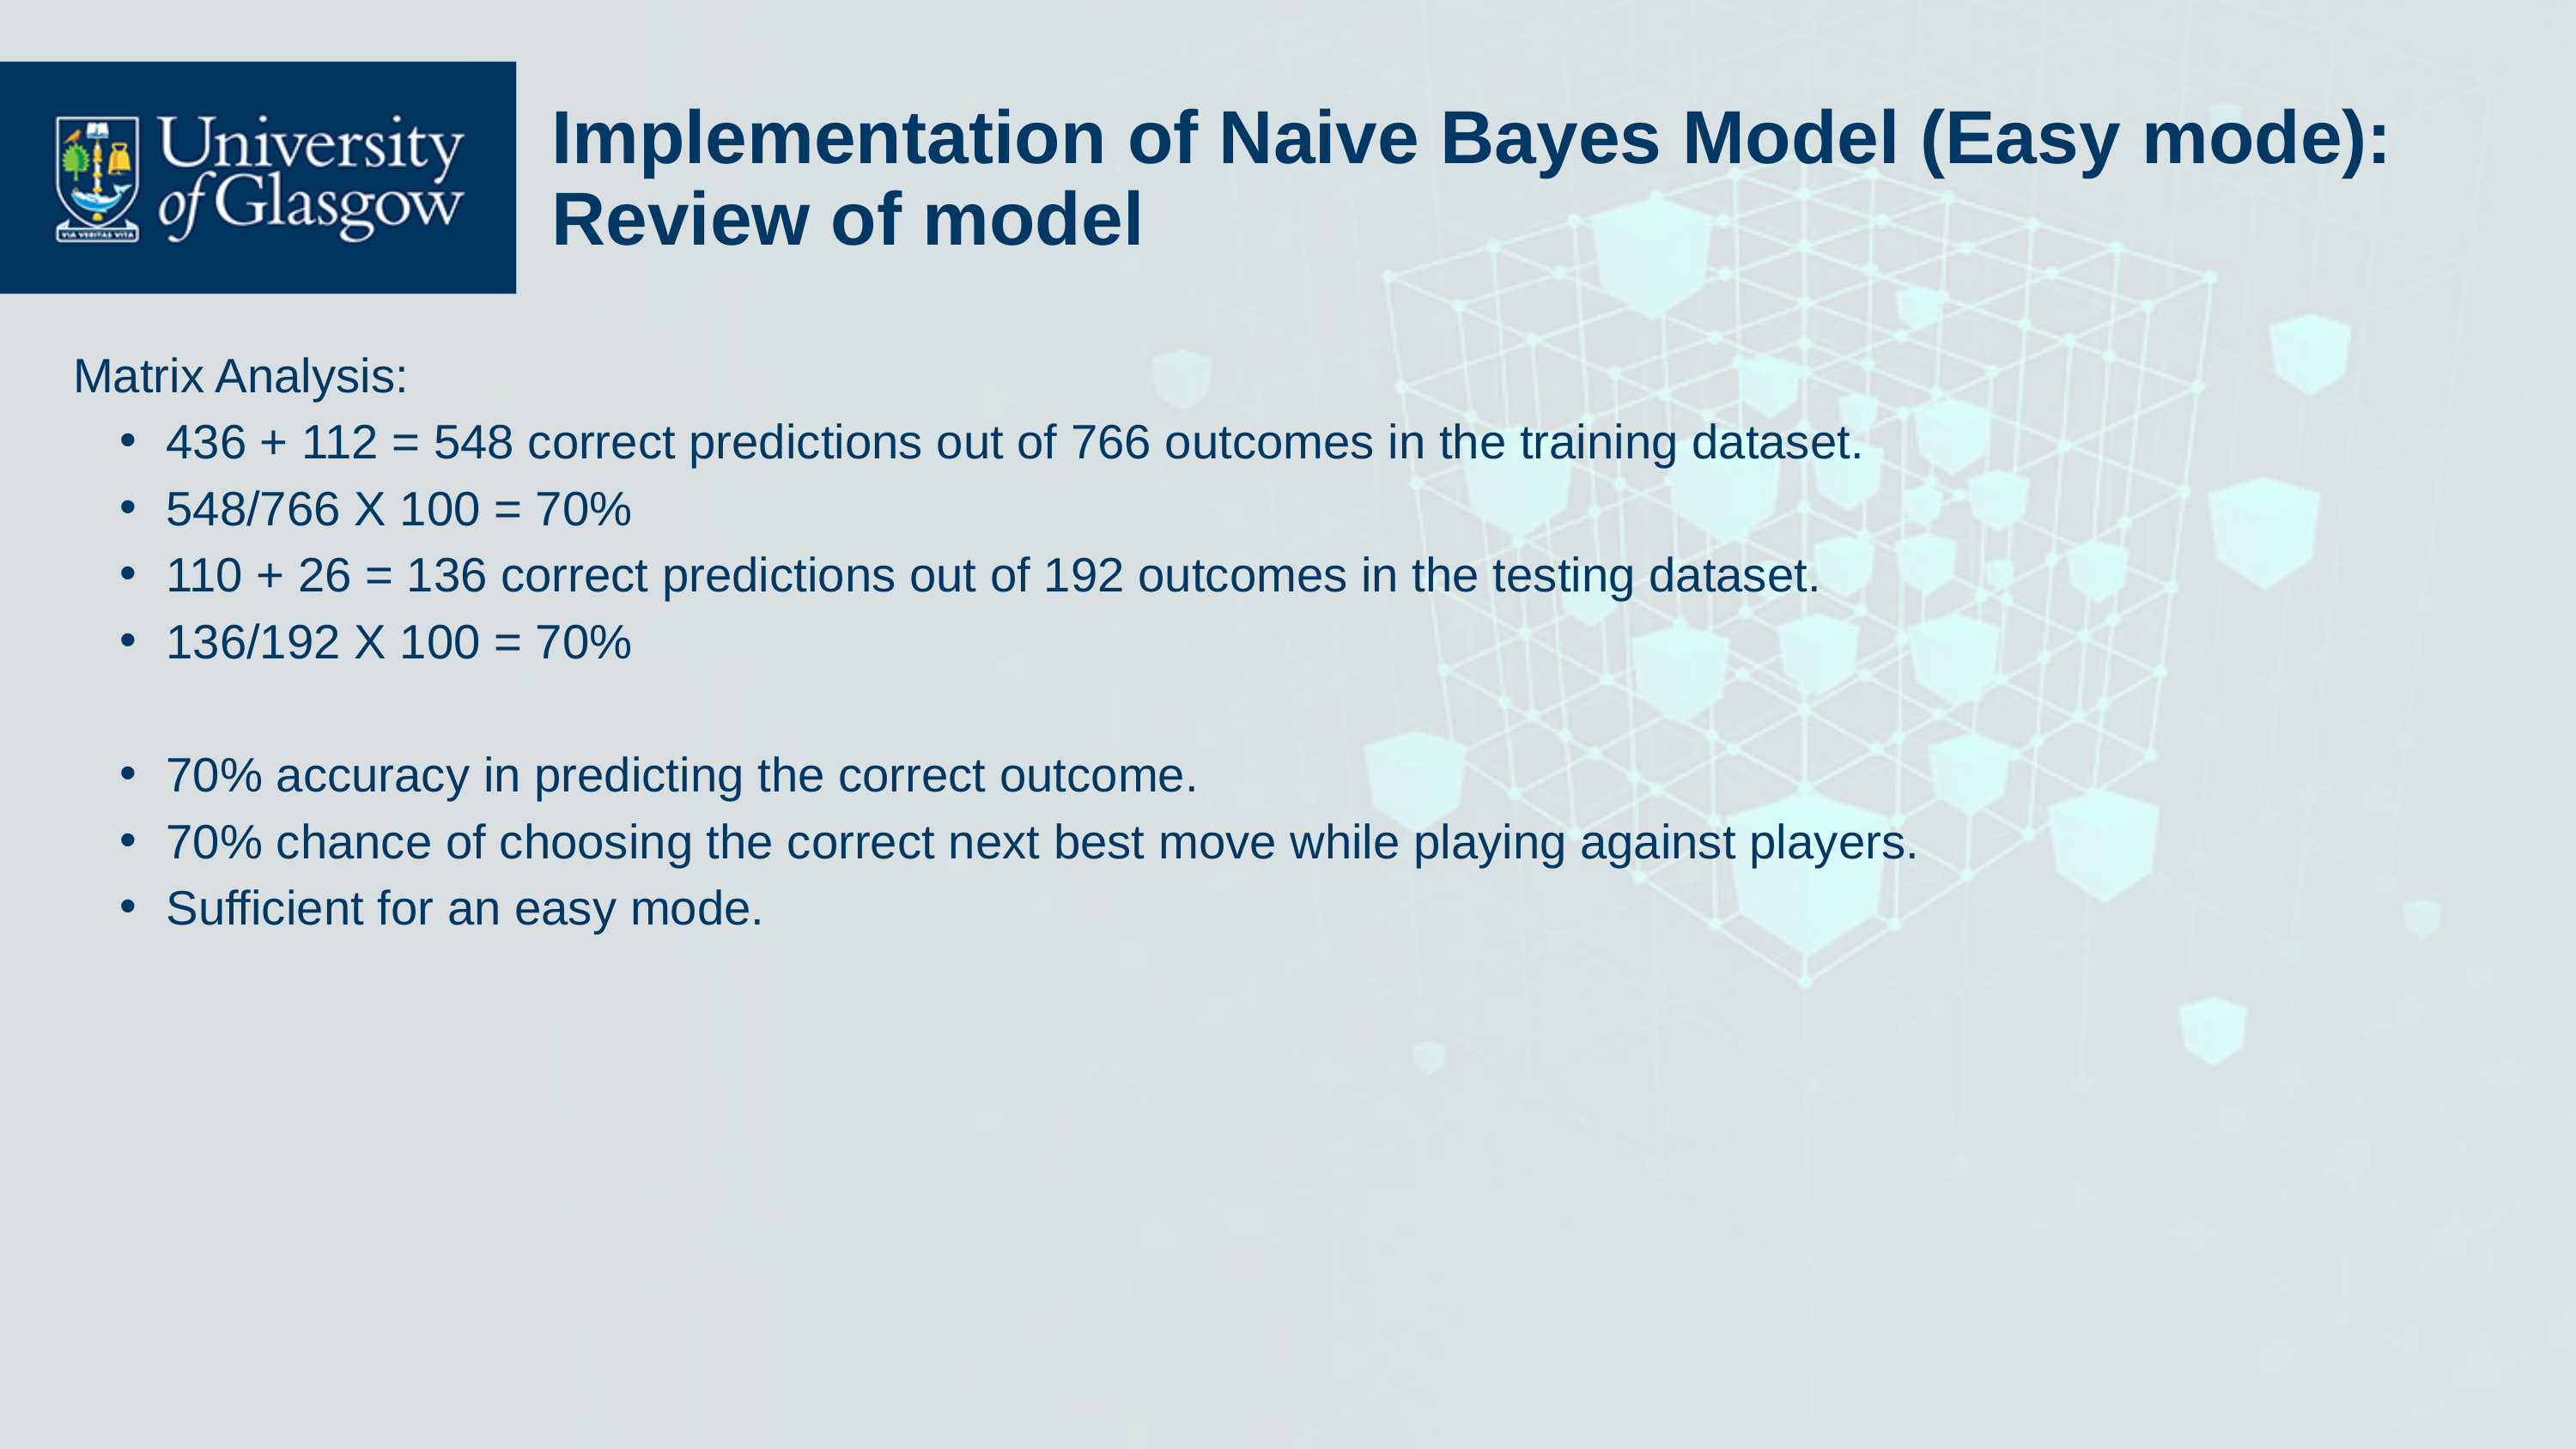

Implementation of Naive Bayes Model (Easy mode):
Review of model
Matrix Analysis:
436 + 112 = 548 correct predictions out of 766 outcomes in the training dataset.
548/766 X 100 = 70%
110 + 26 = 136 correct predictions out of 192 outcomes in the testing dataset.
136/192 X 100 = 70%

70% accuracy in predicting the correct outcome.
70% chance of choosing the correct next best move while playing against players.
Sufficient for an easy mode.